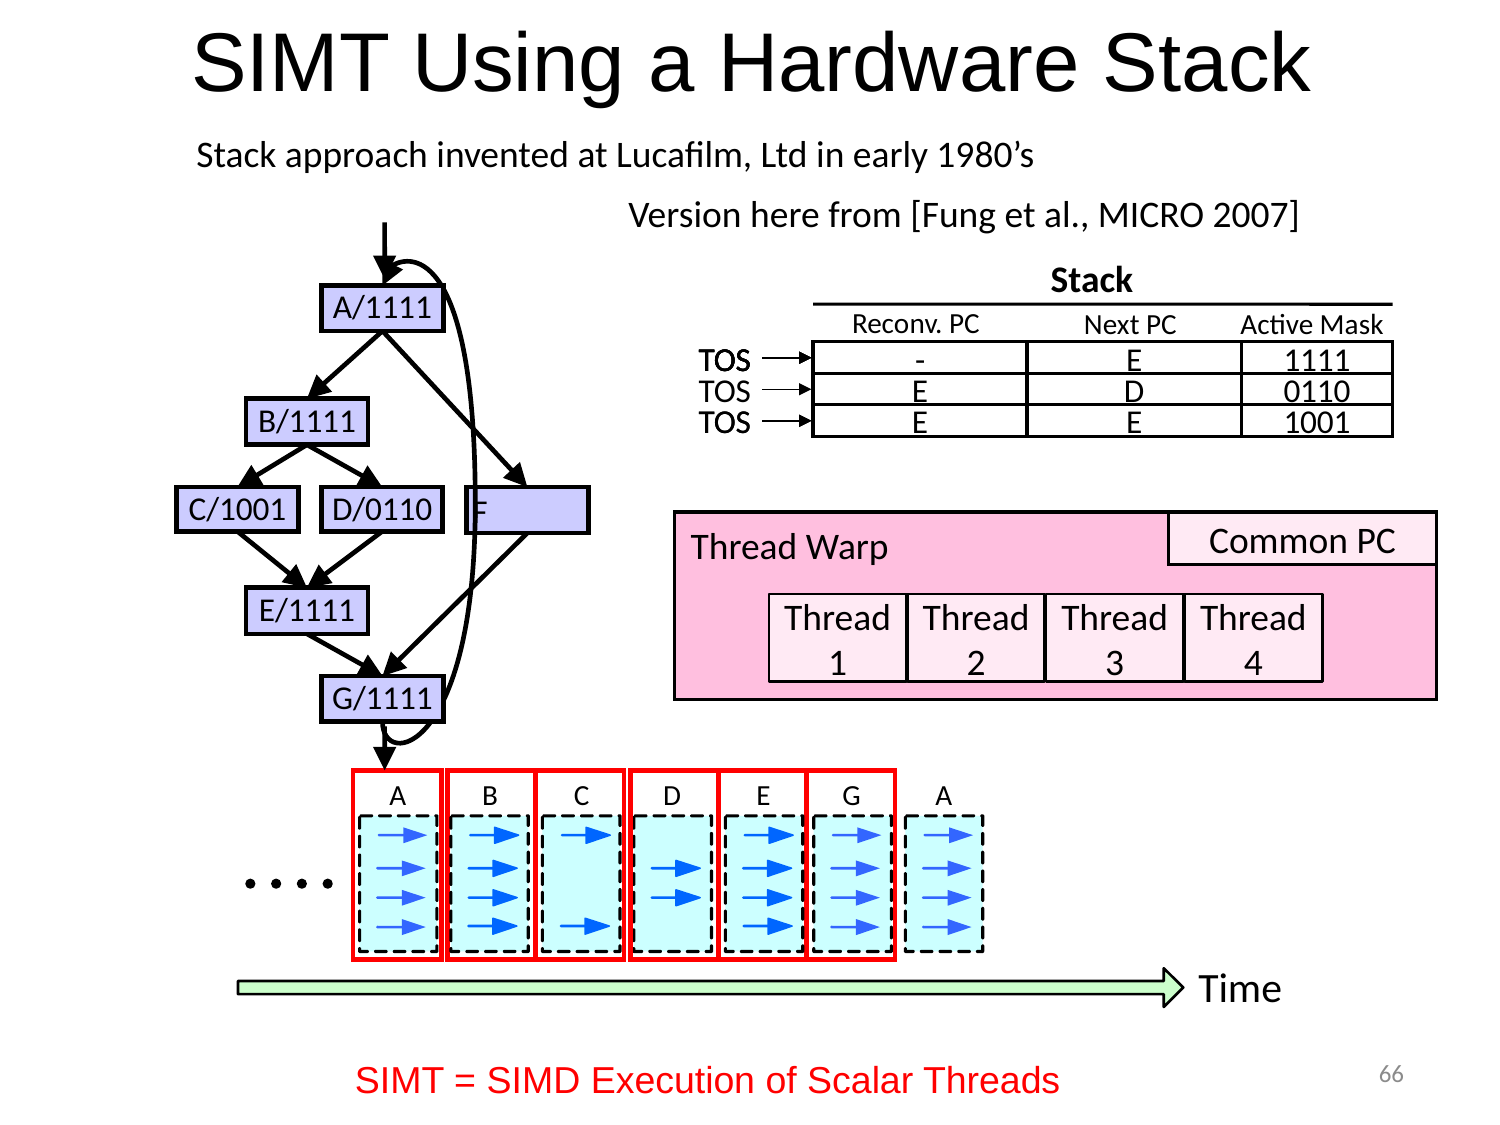

# SIMT Using a Hardware Stack
Stack approach invented at Lucafilm, Ltd in early 1980’s
Version here from [Fung et al., MICRO 2007]

Stack

Reconv. PC
Next PC
Active Mask
A
B
C
D
F
E
G
A/1111
TOS
-
G
1111
TOS
-
A
1111
-
E
1111
E
D
0110
TOS
E
C
1001
-
E
1111
TOS
E
D
0110
TOS
-
B
1111
TOS
-
E
1111
-
E
1111
E
D
0110
TOS
E
E
1001
B/1111
C/1001
D/0110

Common PC
Thread Warp
Thread
1
Thread
2
Thread
3
Thread
4
E/1111
G/1111

A

B

C

D

E

G

A

Time

66
SIMT = SIMD Execution of Scalar Threads